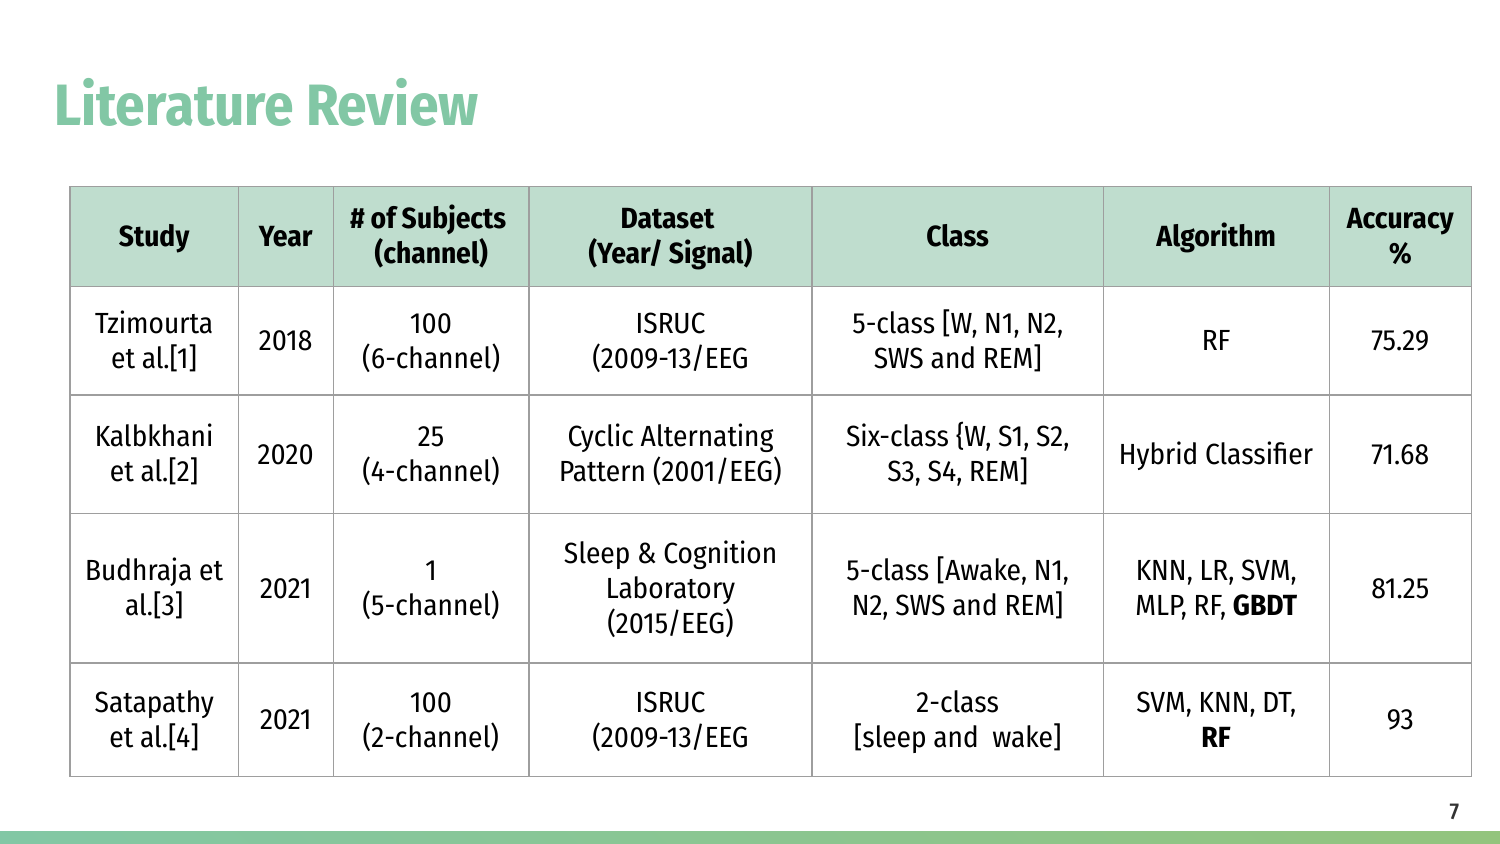

# Literature Review
| Study | Year | # of Subjects (channel) | Dataset (Year/ Signal) | Class | Algorithm | Accuracy % |
| --- | --- | --- | --- | --- | --- | --- |
| Tzimourta et al.[1] | 2018 | 100 (6-channel) | ISRUC (2009-13/EEG | 5-class [W, N1, N2, SWS and REM] | RF | 75.29 |
| Kalbkhani et al.[2] | 2020 | 25 (4-channel) | Cyclic Alternating Pattern (2001/EEG) | Six-class {W, S1, S2, S3, S4, REM] | Hybrid Classifier | 71.68 |
| Budhraja et al.[3] | 2021 | 1 (5-channel) | Sleep & Cognition Laboratory (2015/EEG) | 5-class [Awake, N1, N2, SWS and REM] | KNN, LR, SVM, MLP, RF, GBDT | 81.25 |
| Satapathy et al.[4] | 2021 | 100 (2-channel) | ISRUC (2009-13/EEG | 2-class [sleep and wake] | SVM, KNN, DT, RF | 93 |
7